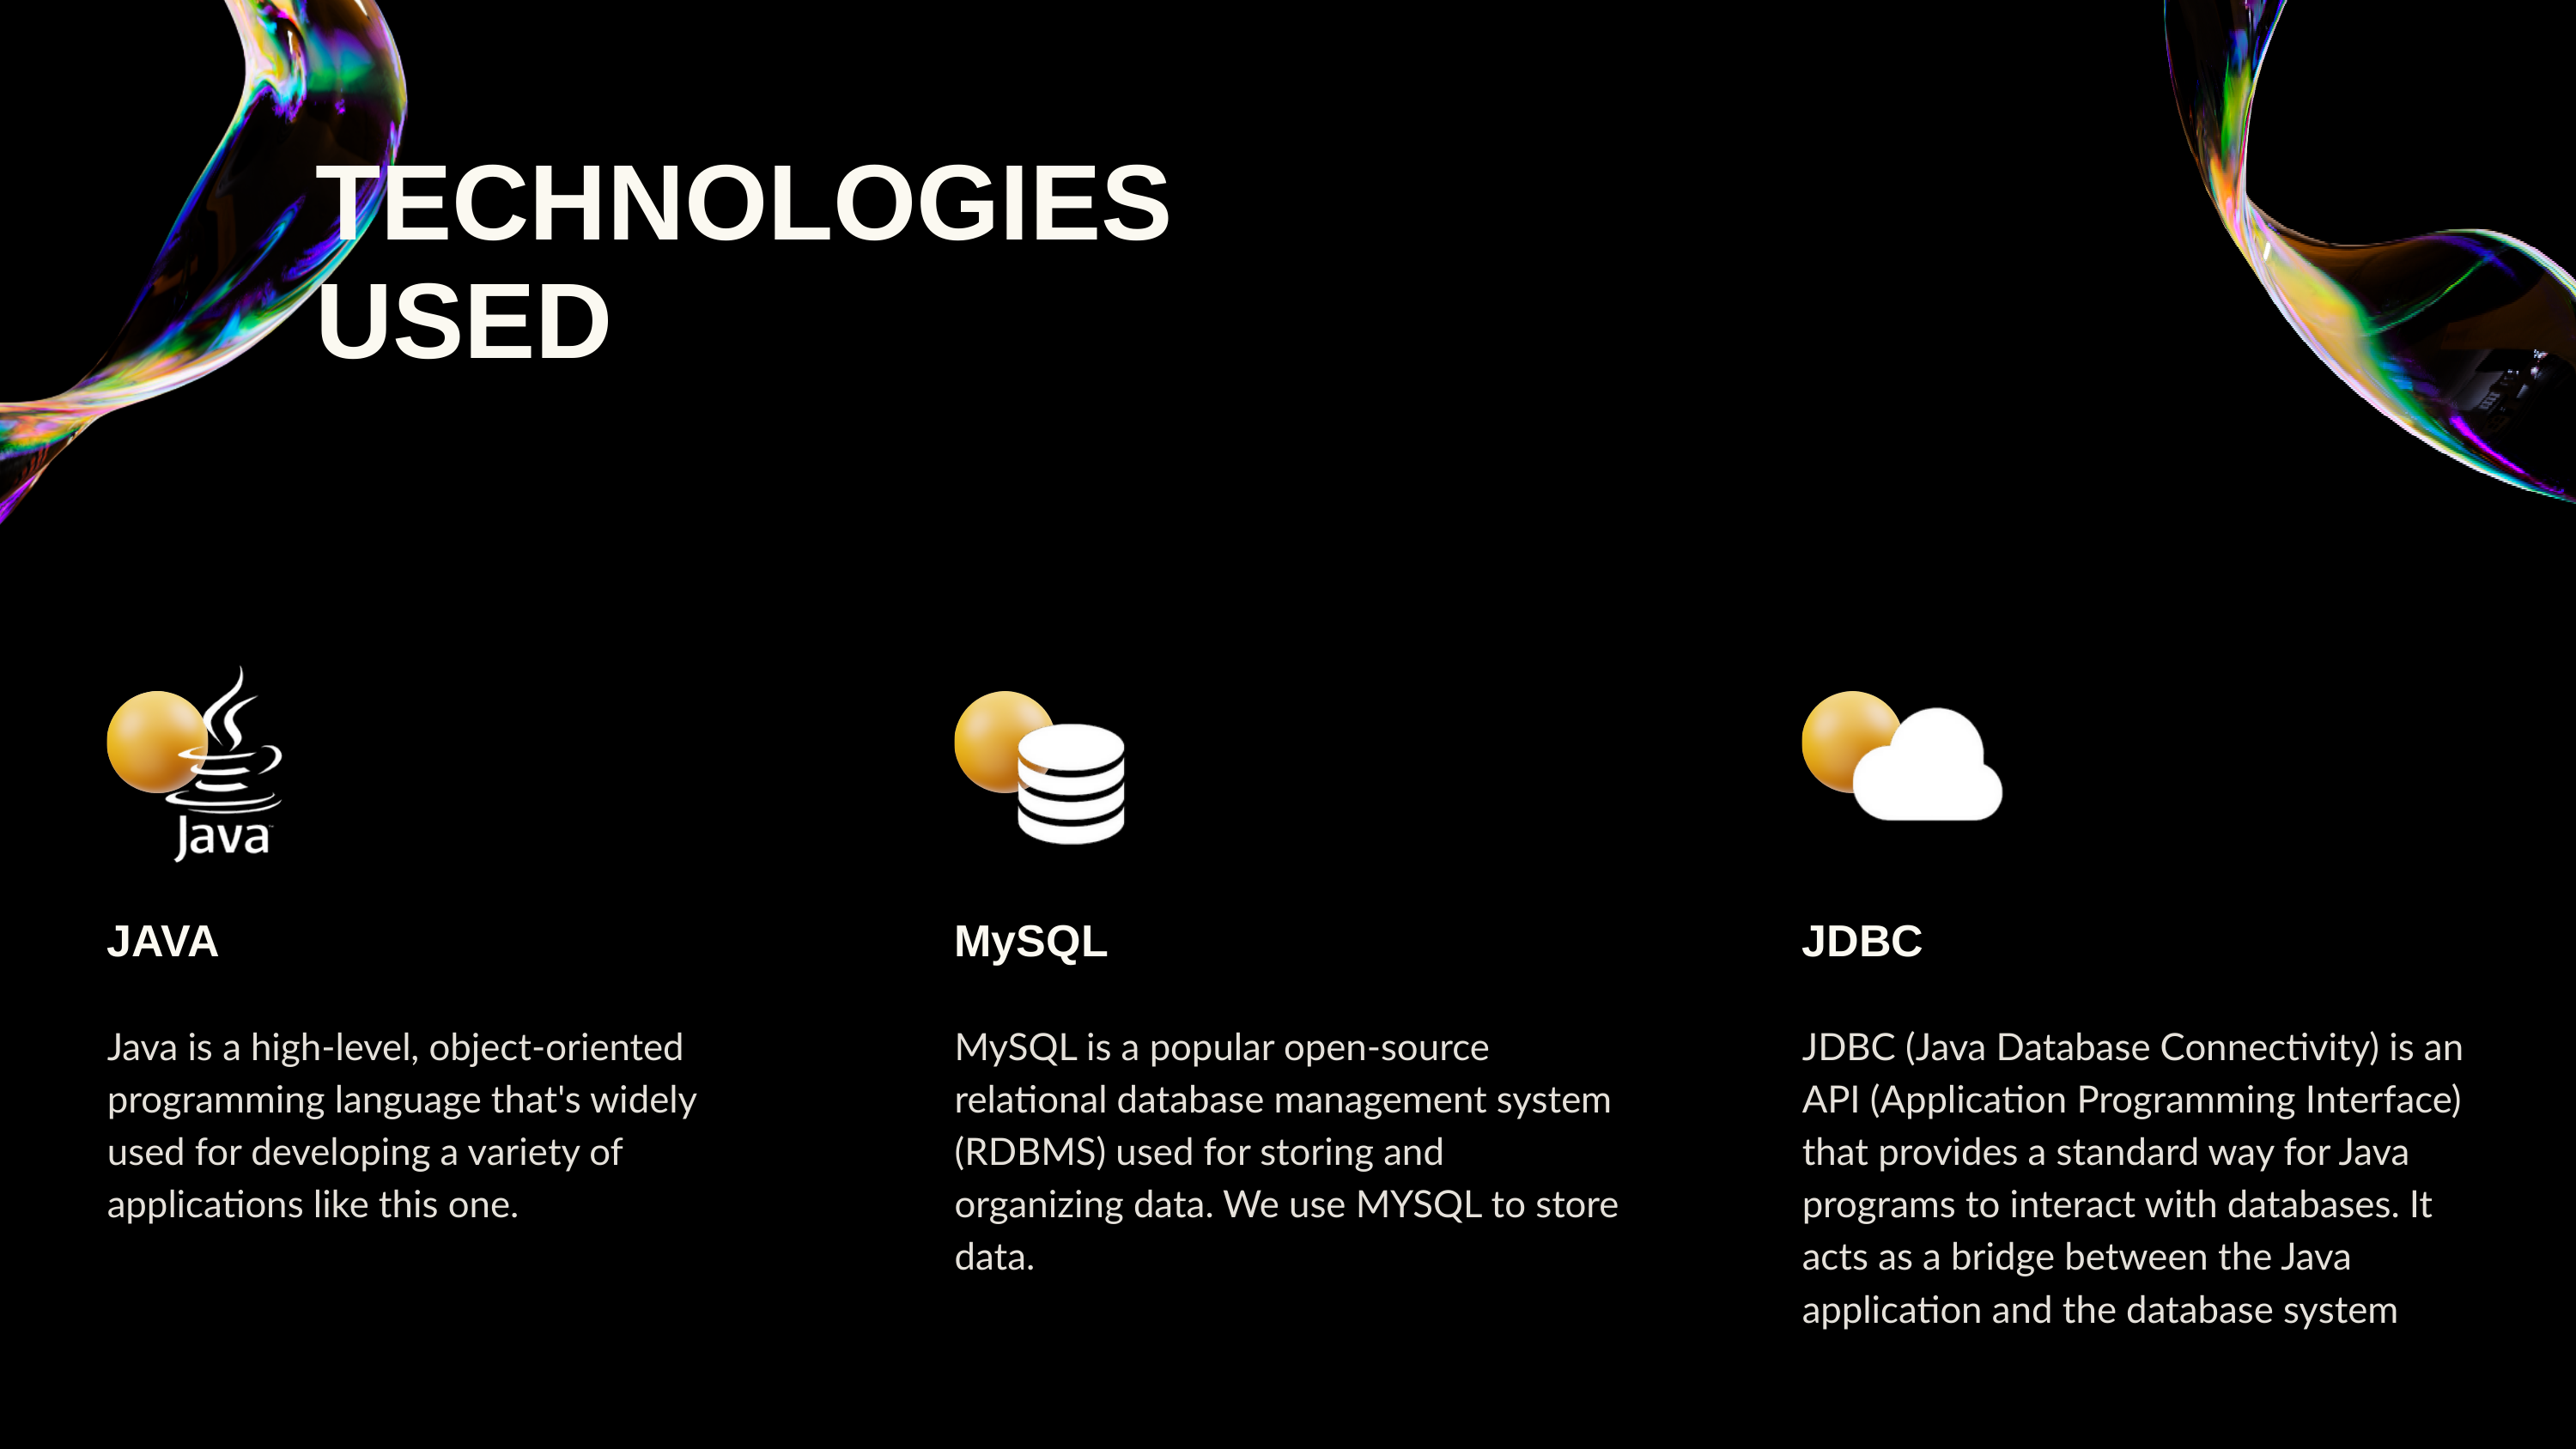

TECHNOLOGIES USED

JAVA
MySQL
JDBC
Java is a high-level, object-oriented programming language that's widely used for developing a variety of applications like this one.
MySQL is a popular open-source relational database management system (RDBMS) used for storing and organizing data. We use MYSQL to store data.
JDBC (Java Database Connectivity) is an API (Application Programming Interface) that provides a standard way for Java programs to interact with databases. It acts as a bridge between the Java application and the database system